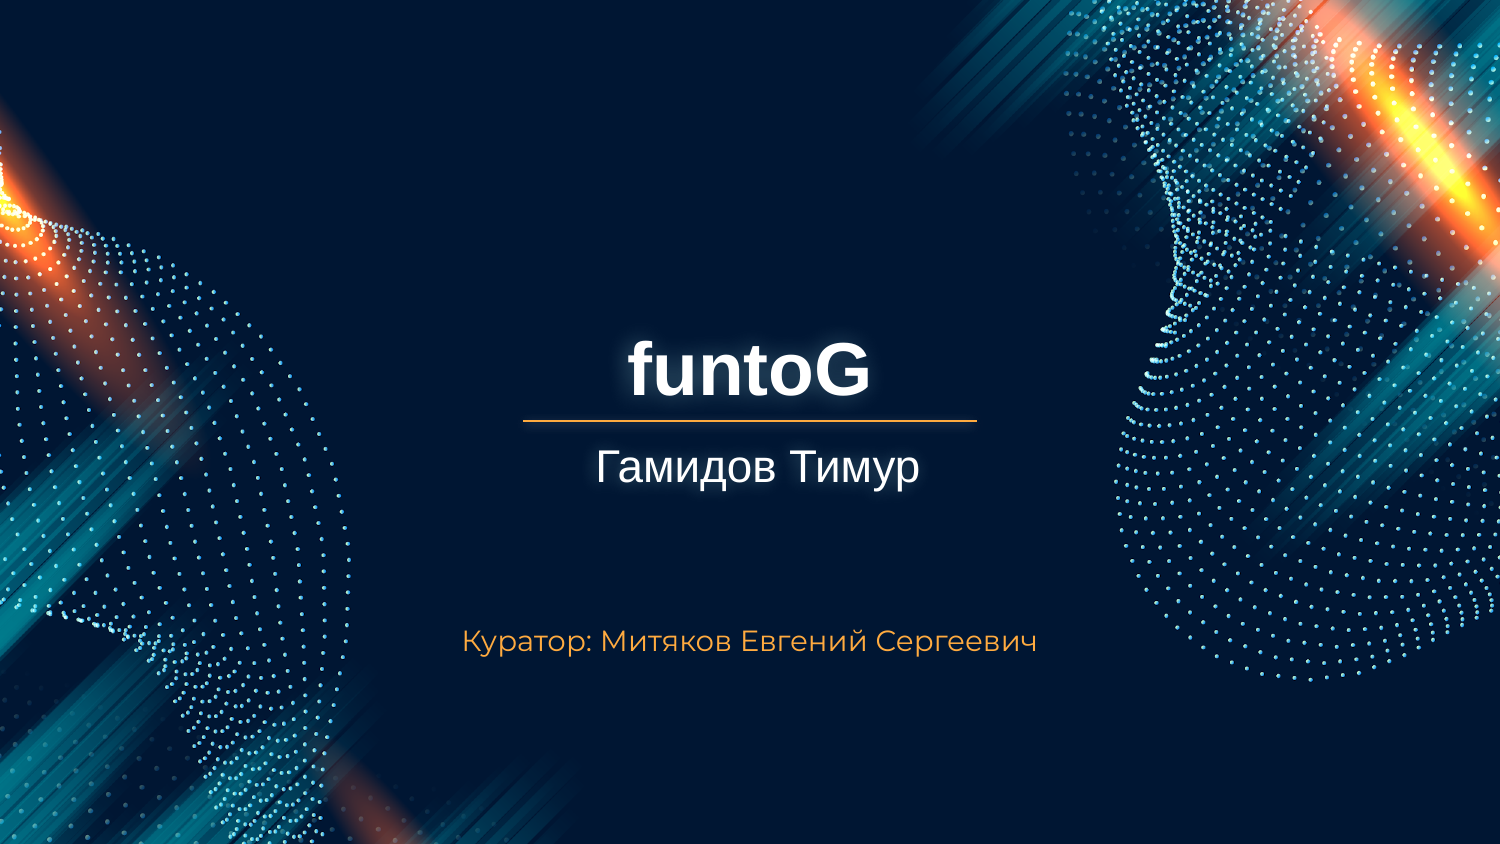

# funtoG
Гамидов Тимур
Куратор: Митяков Евгений Сергеевич